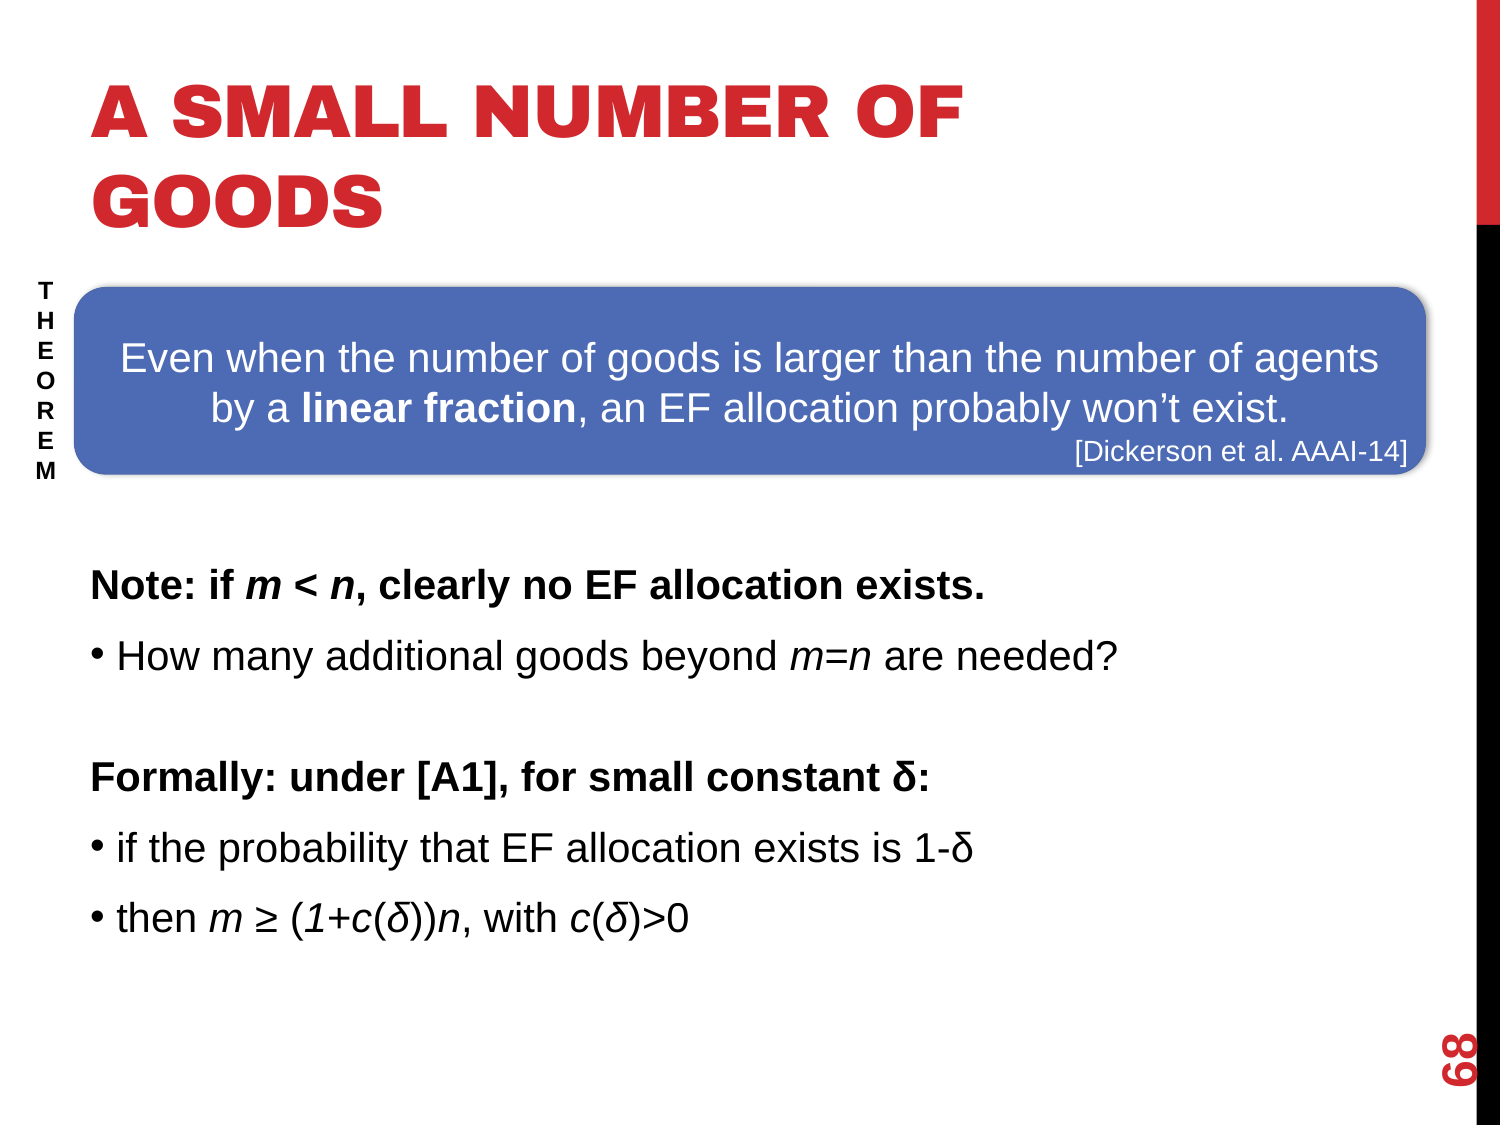

# A small number of goods
THEOREM
Even when the number of goods is larger than the number of agents by a linear fraction, an EF allocation probably won’t exist.
[Dickerson et al. AAAI-14]
Note: if m < n, clearly no EF allocation exists.
How many additional goods beyond m=n are needed?
Formally: under [A1], for small constant δ:
if the probability that EF allocation exists is 1-δ
then m ≥ (1+c(δ))n, with c(δ)>0
68